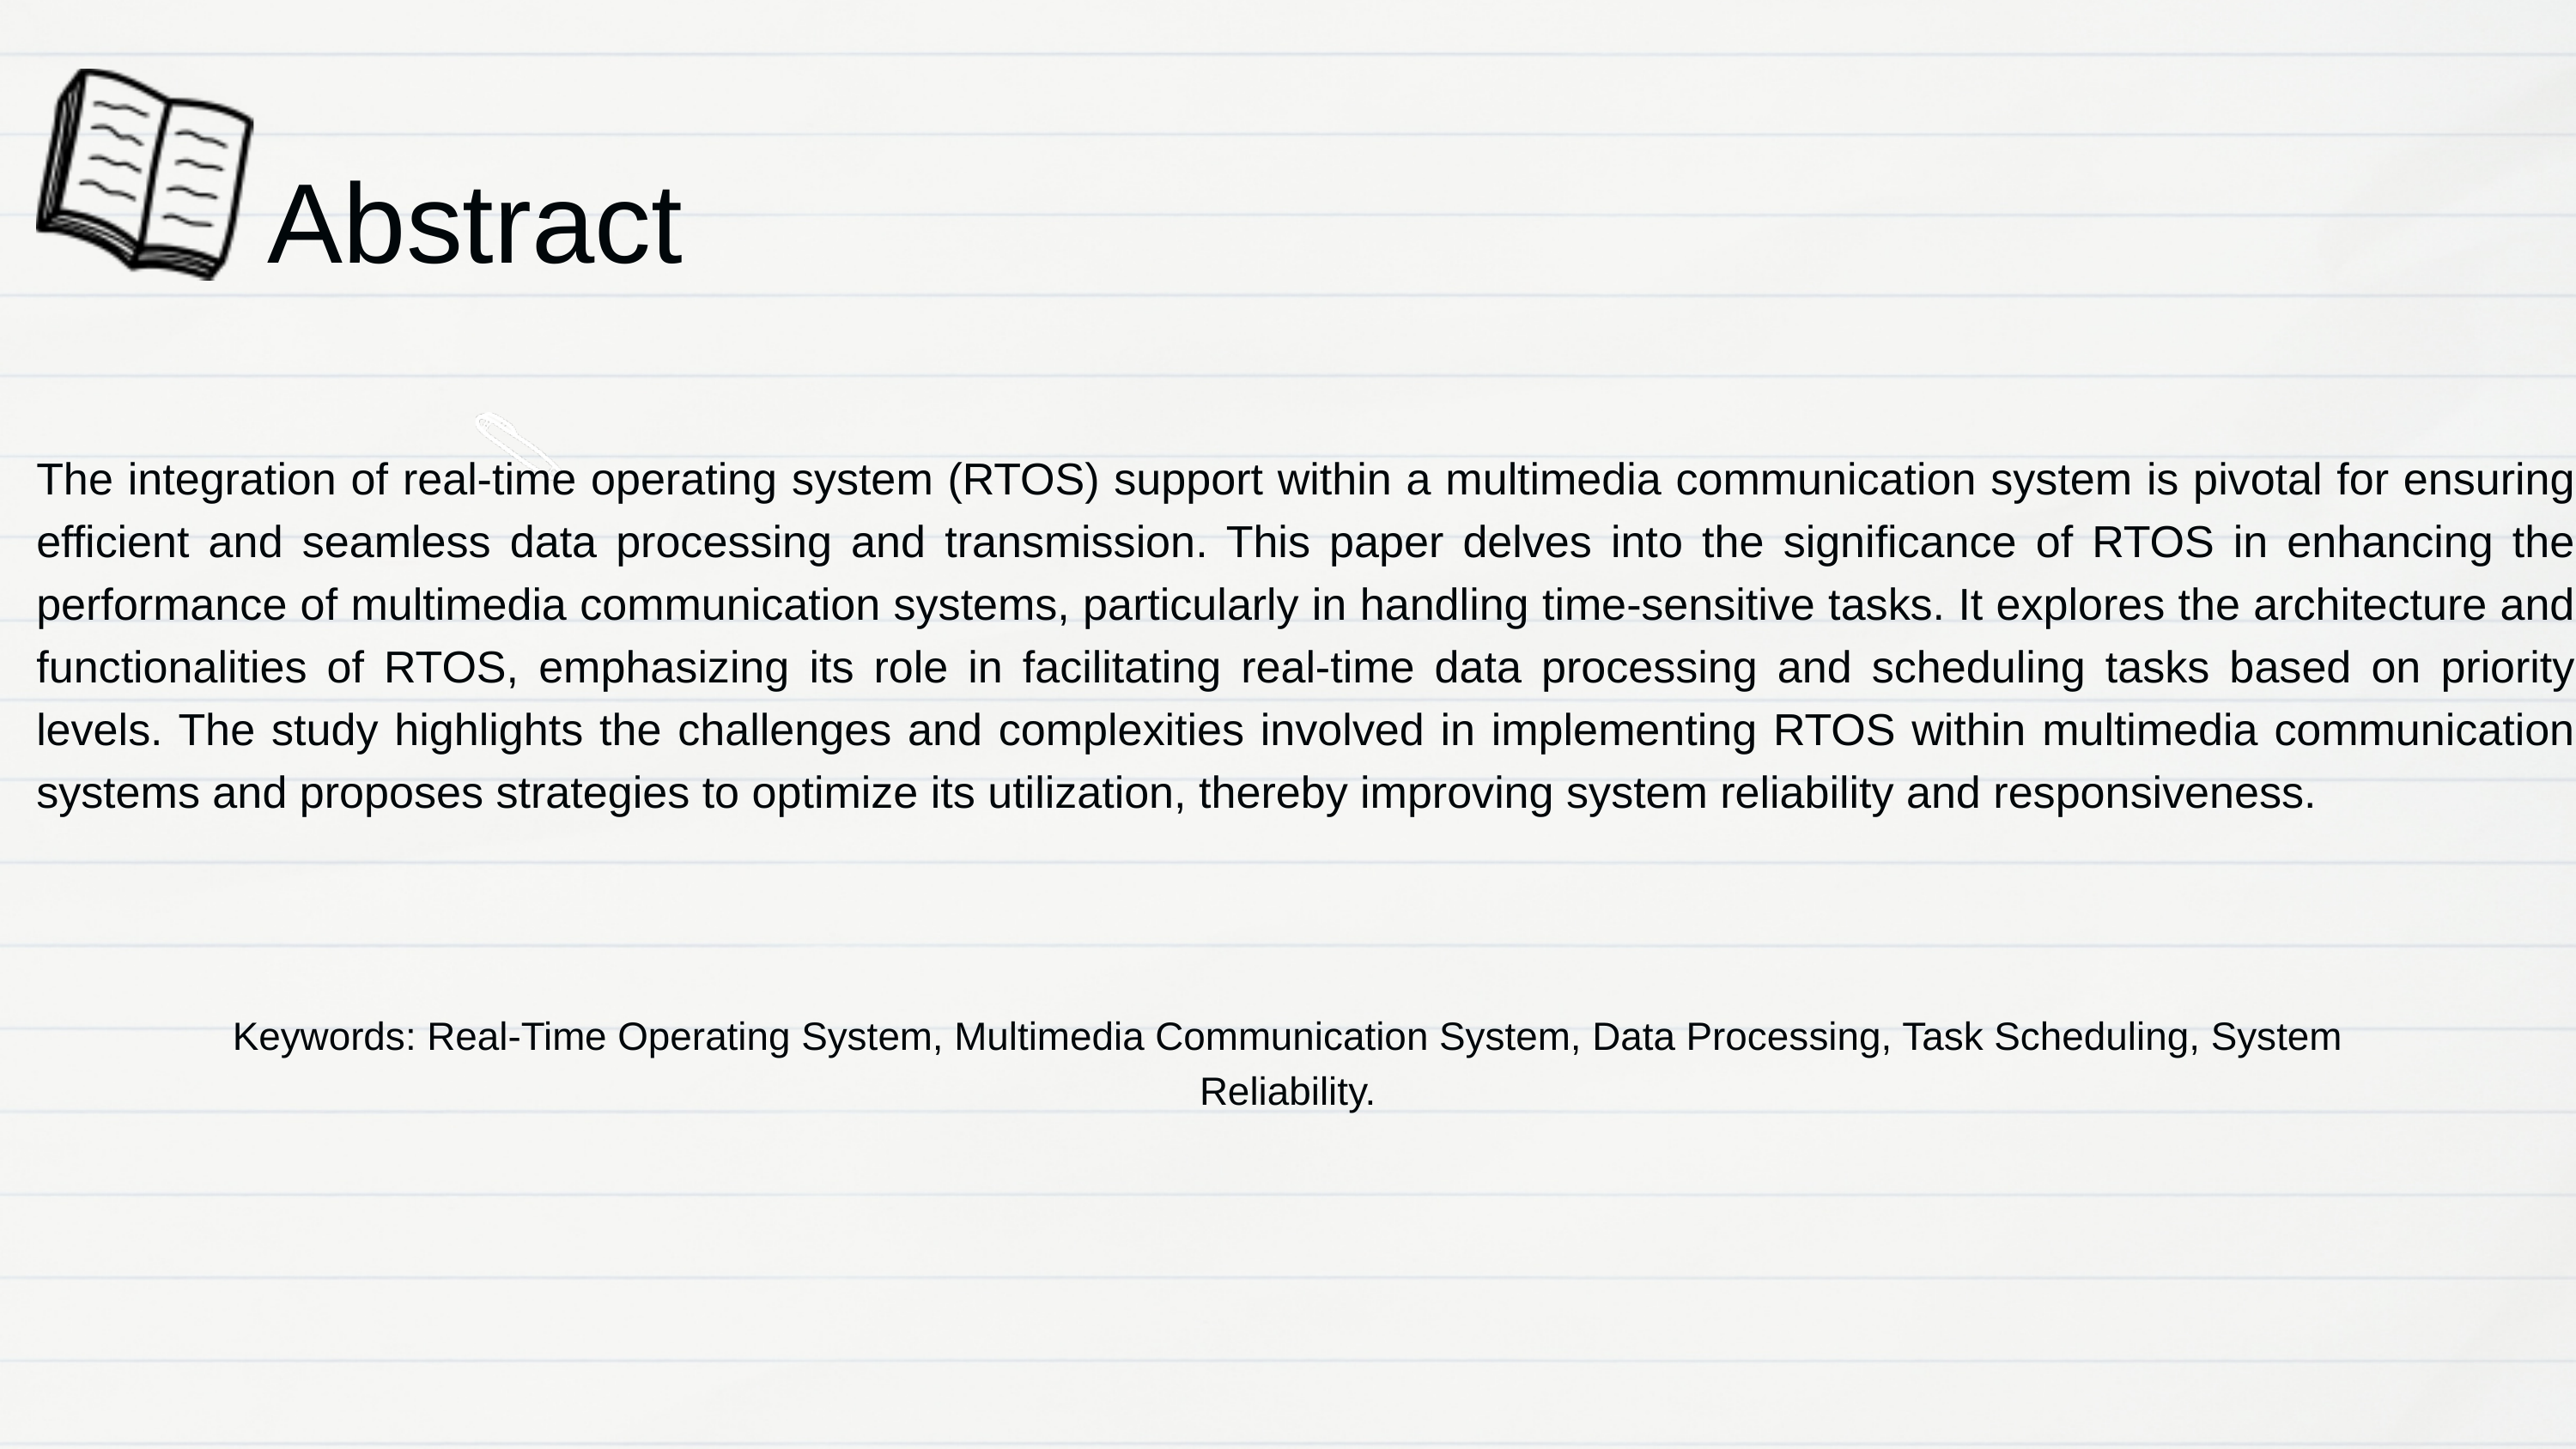

Abstract

The integration of real-time operating system (RTOS) support within a multimedia communication system is pivotal for ensuring efficient and seamless data processing and transmission. This paper delves into the significance of RTOS in enhancing the performance of multimedia communication systems, particularly in handling time-sensitive tasks. It explores the architecture and functionalities of RTOS, emphasizing its role in facilitating real-time data processing and scheduling tasks based on priority levels. The study highlights the challenges and complexities involved in implementing RTOS within multimedia communication systems and proposes strategies to optimize its utilization, thereby improving system reliability and responsiveness.
Keywords: Real-Time Operating System, Multimedia Communication System, Data Processing, Task Scheduling, System Reliability.